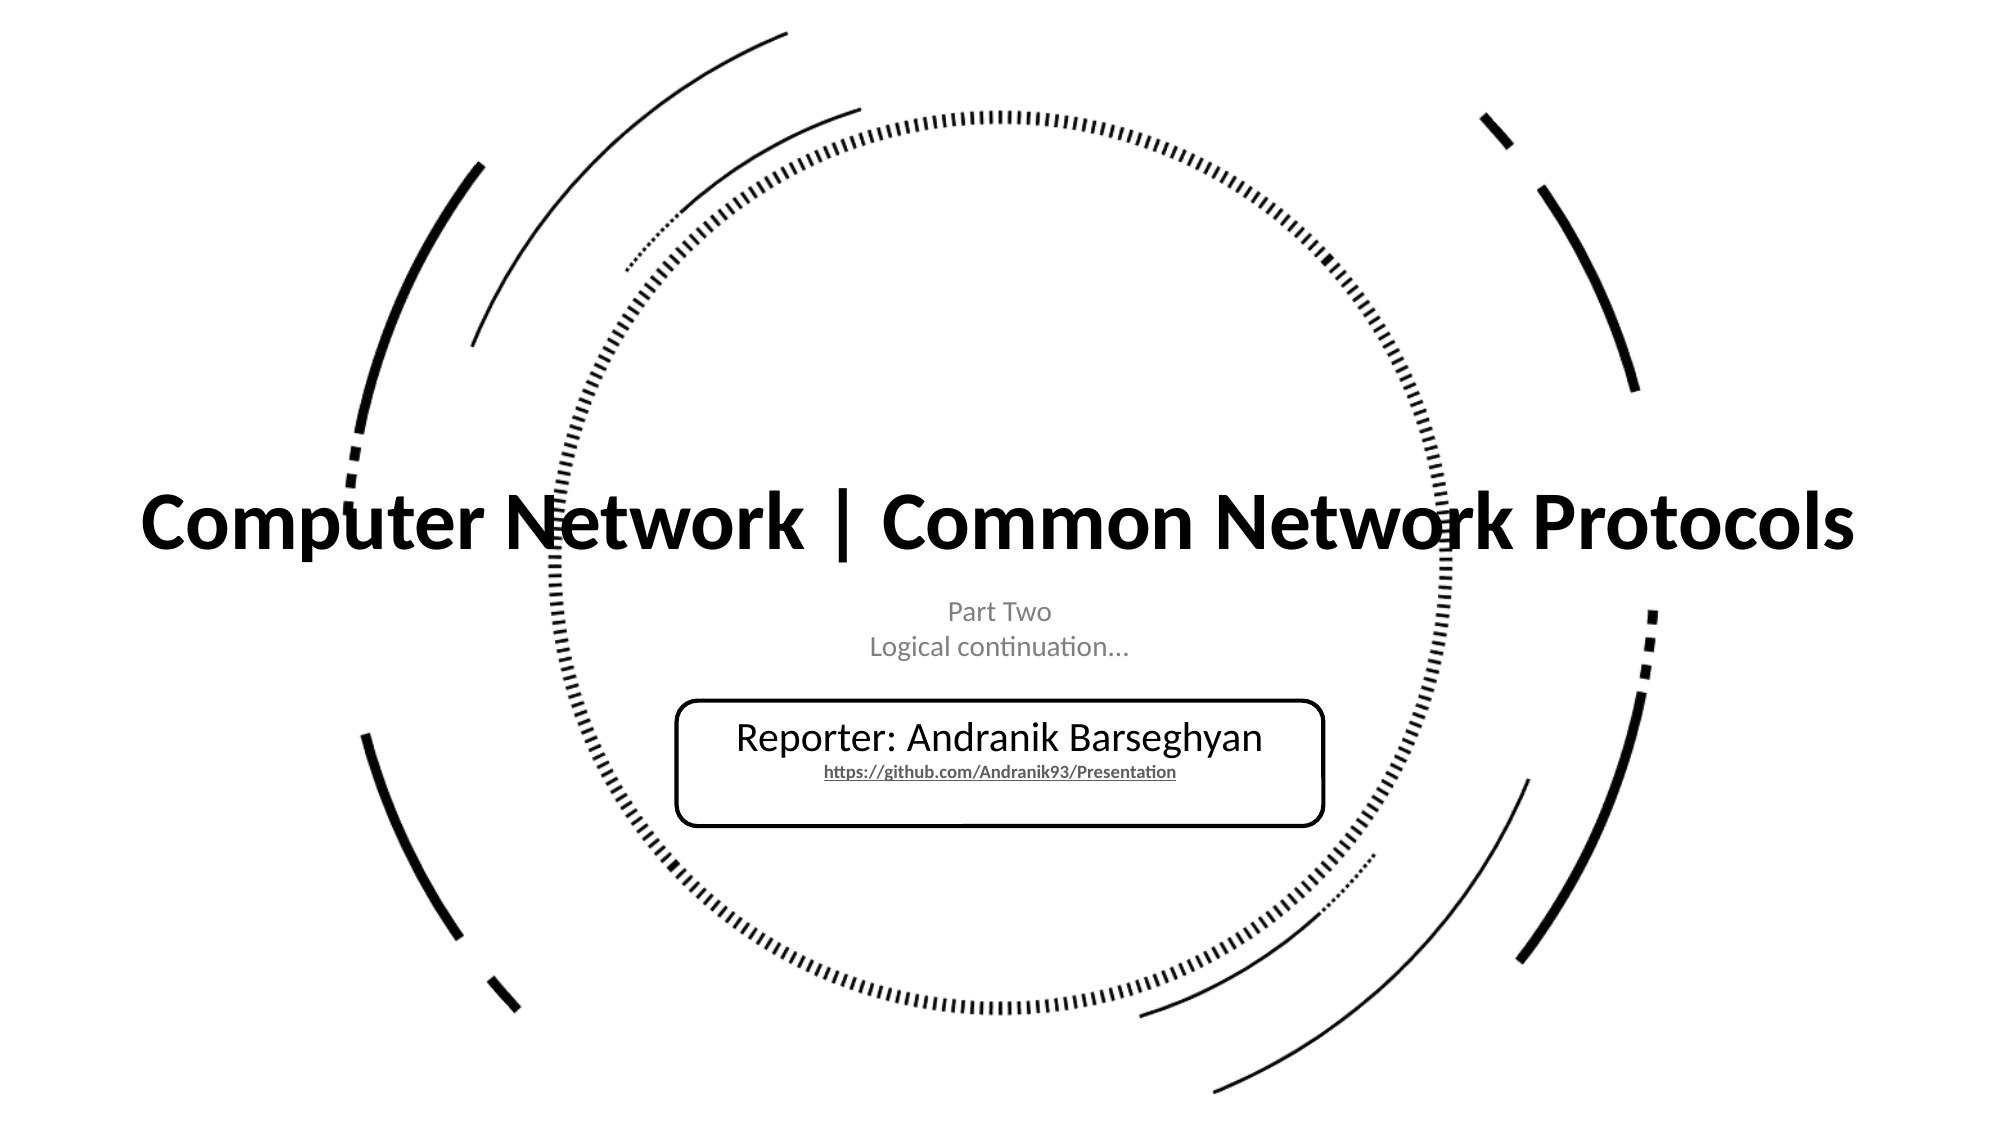

Computer Network | Common Network Protocols
Part Two
Logical continuation...
Reporter: Andranik Barseghyan
https://github.com/Andranik93/Presentation